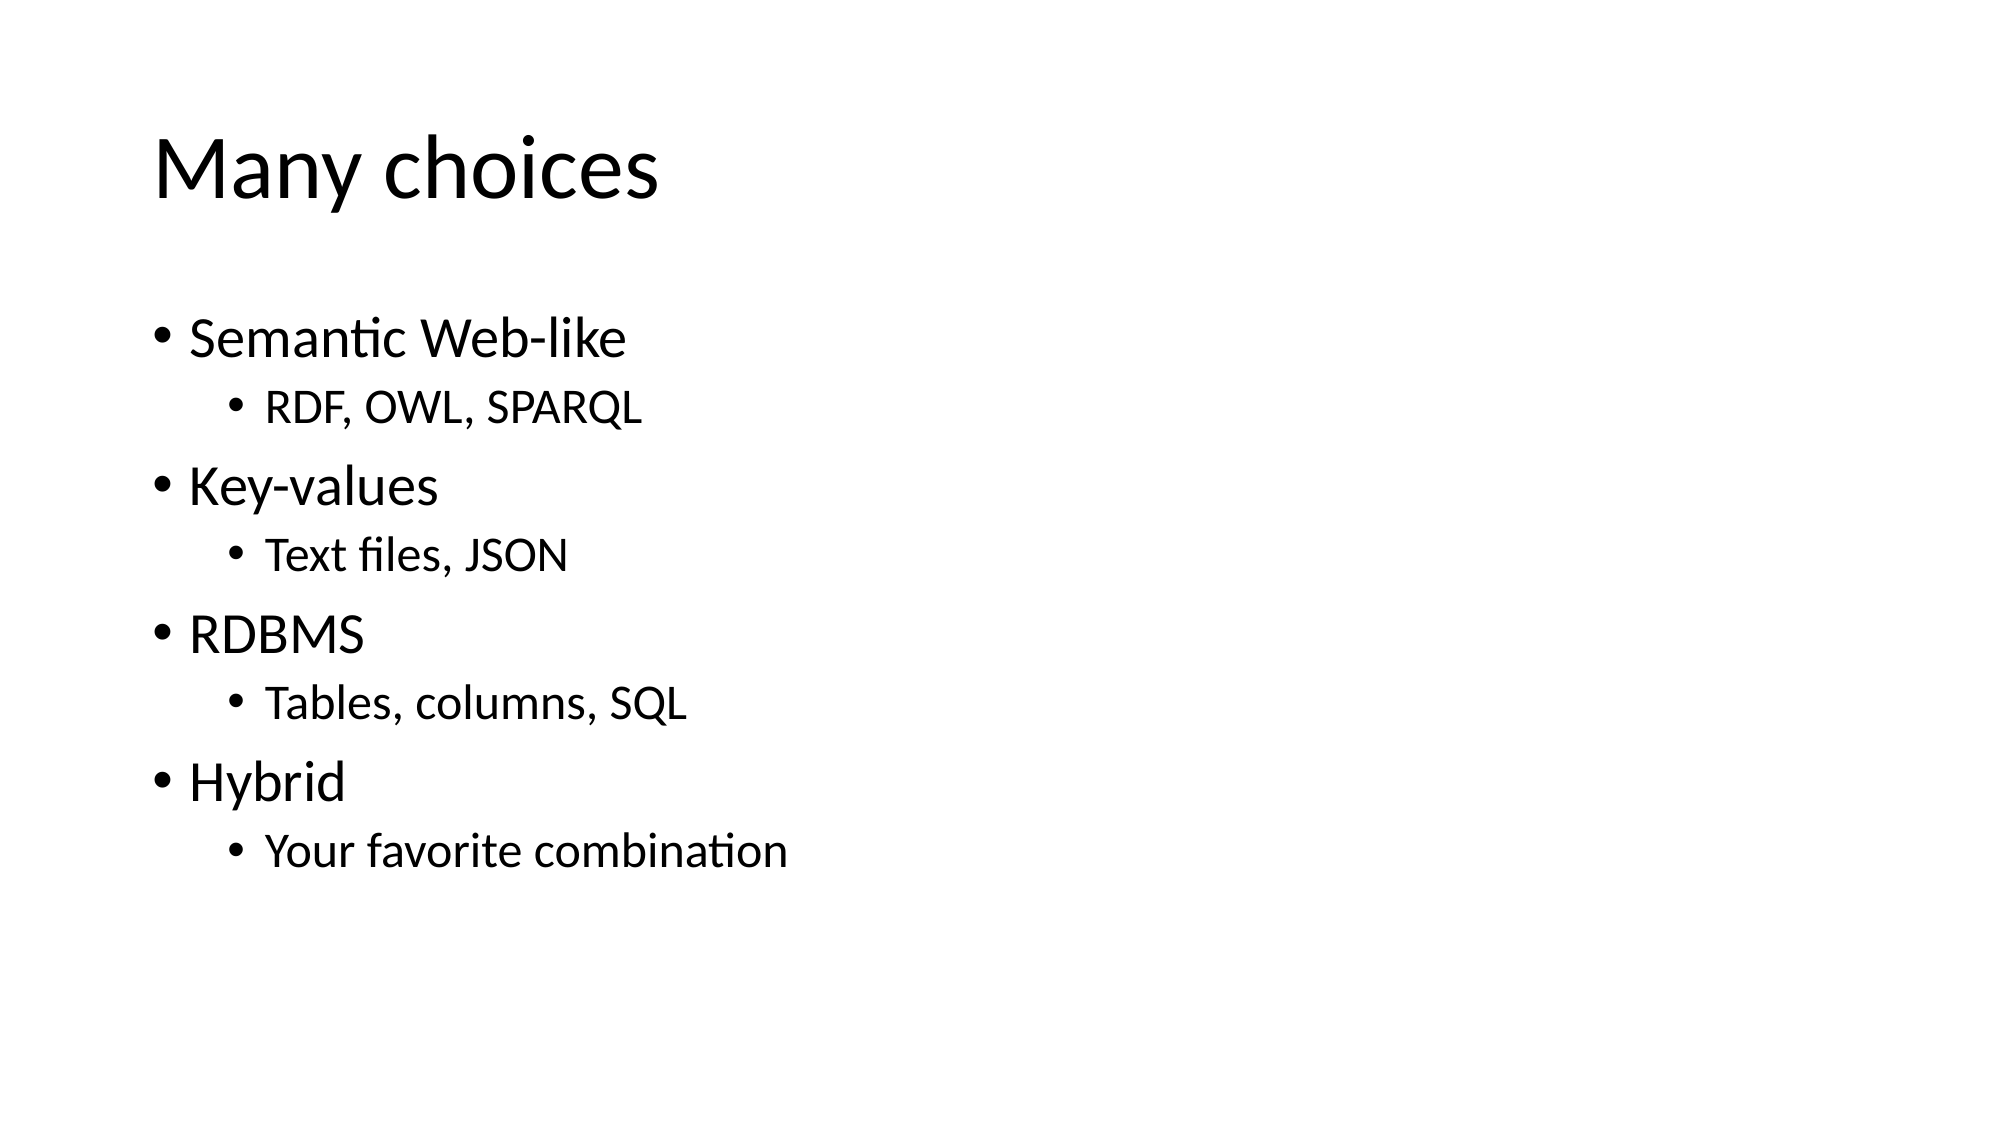

# Many choices
Semantic Web-like
RDF, OWL, SPARQL
Key-values
Text files, JSON
RDBMS
Tables, columns, SQL
Hybrid
Your favorite combination